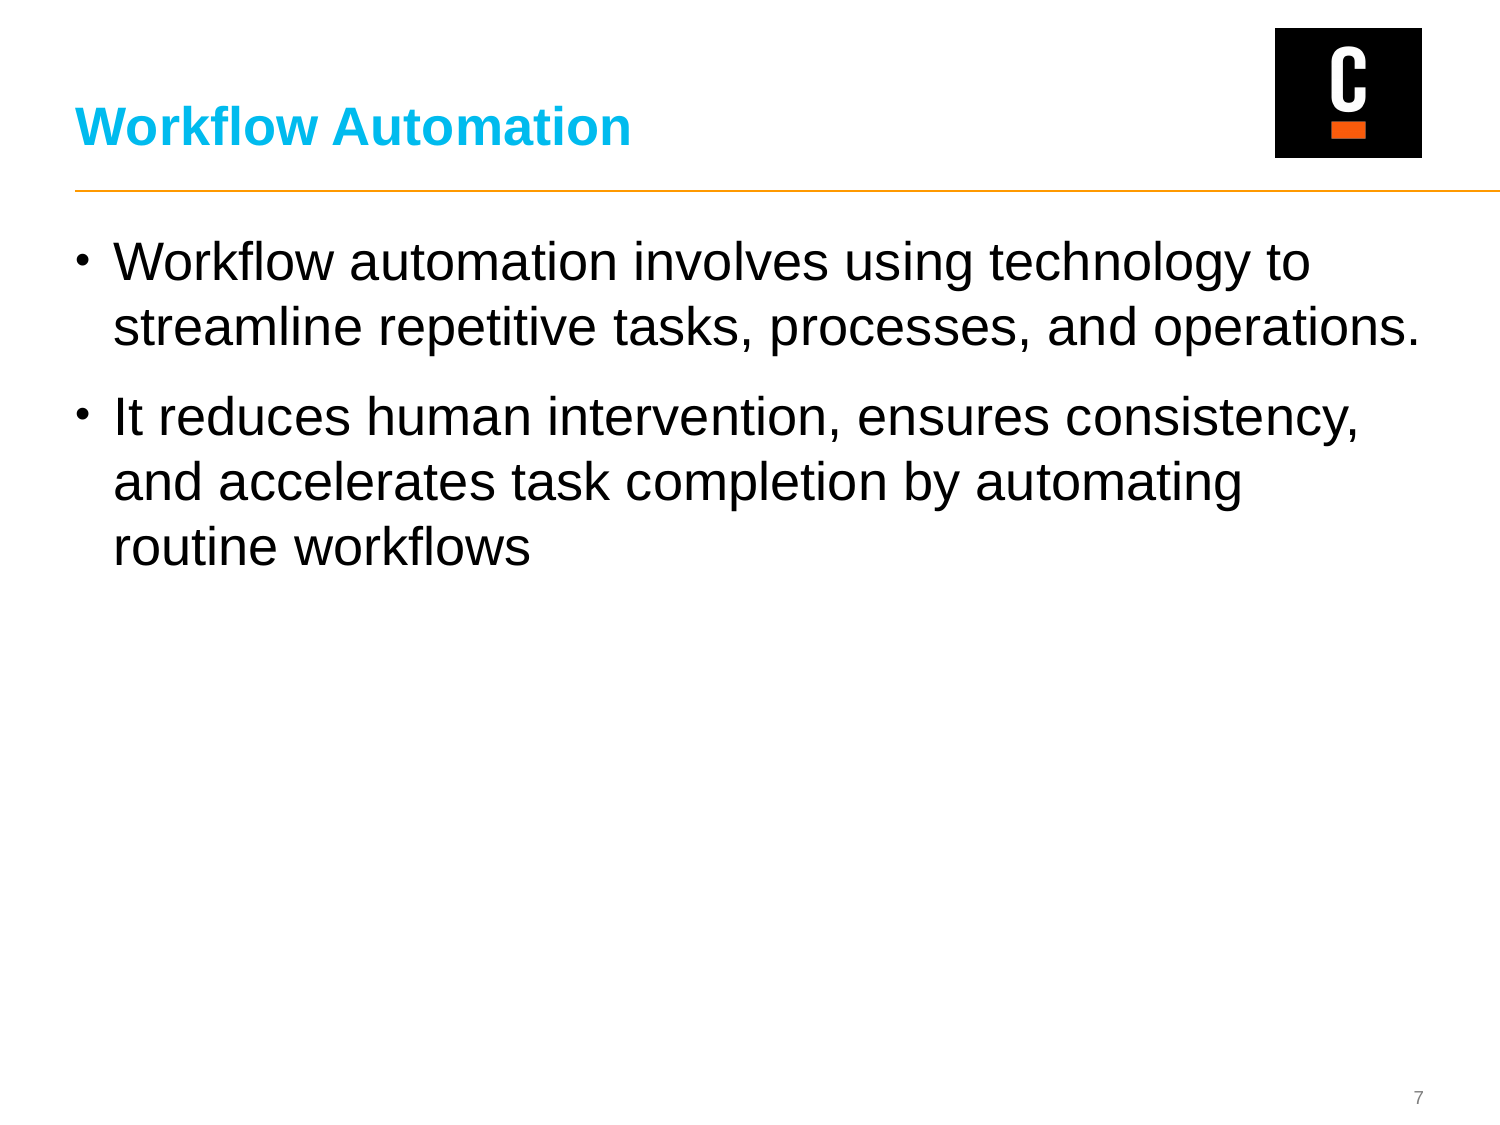

# Workflow Automation
Workflow automation involves using technology to streamline repetitive tasks, processes, and operations.
It reduces human intervention, ensures consistency, and accelerates task completion by automating routine workflows